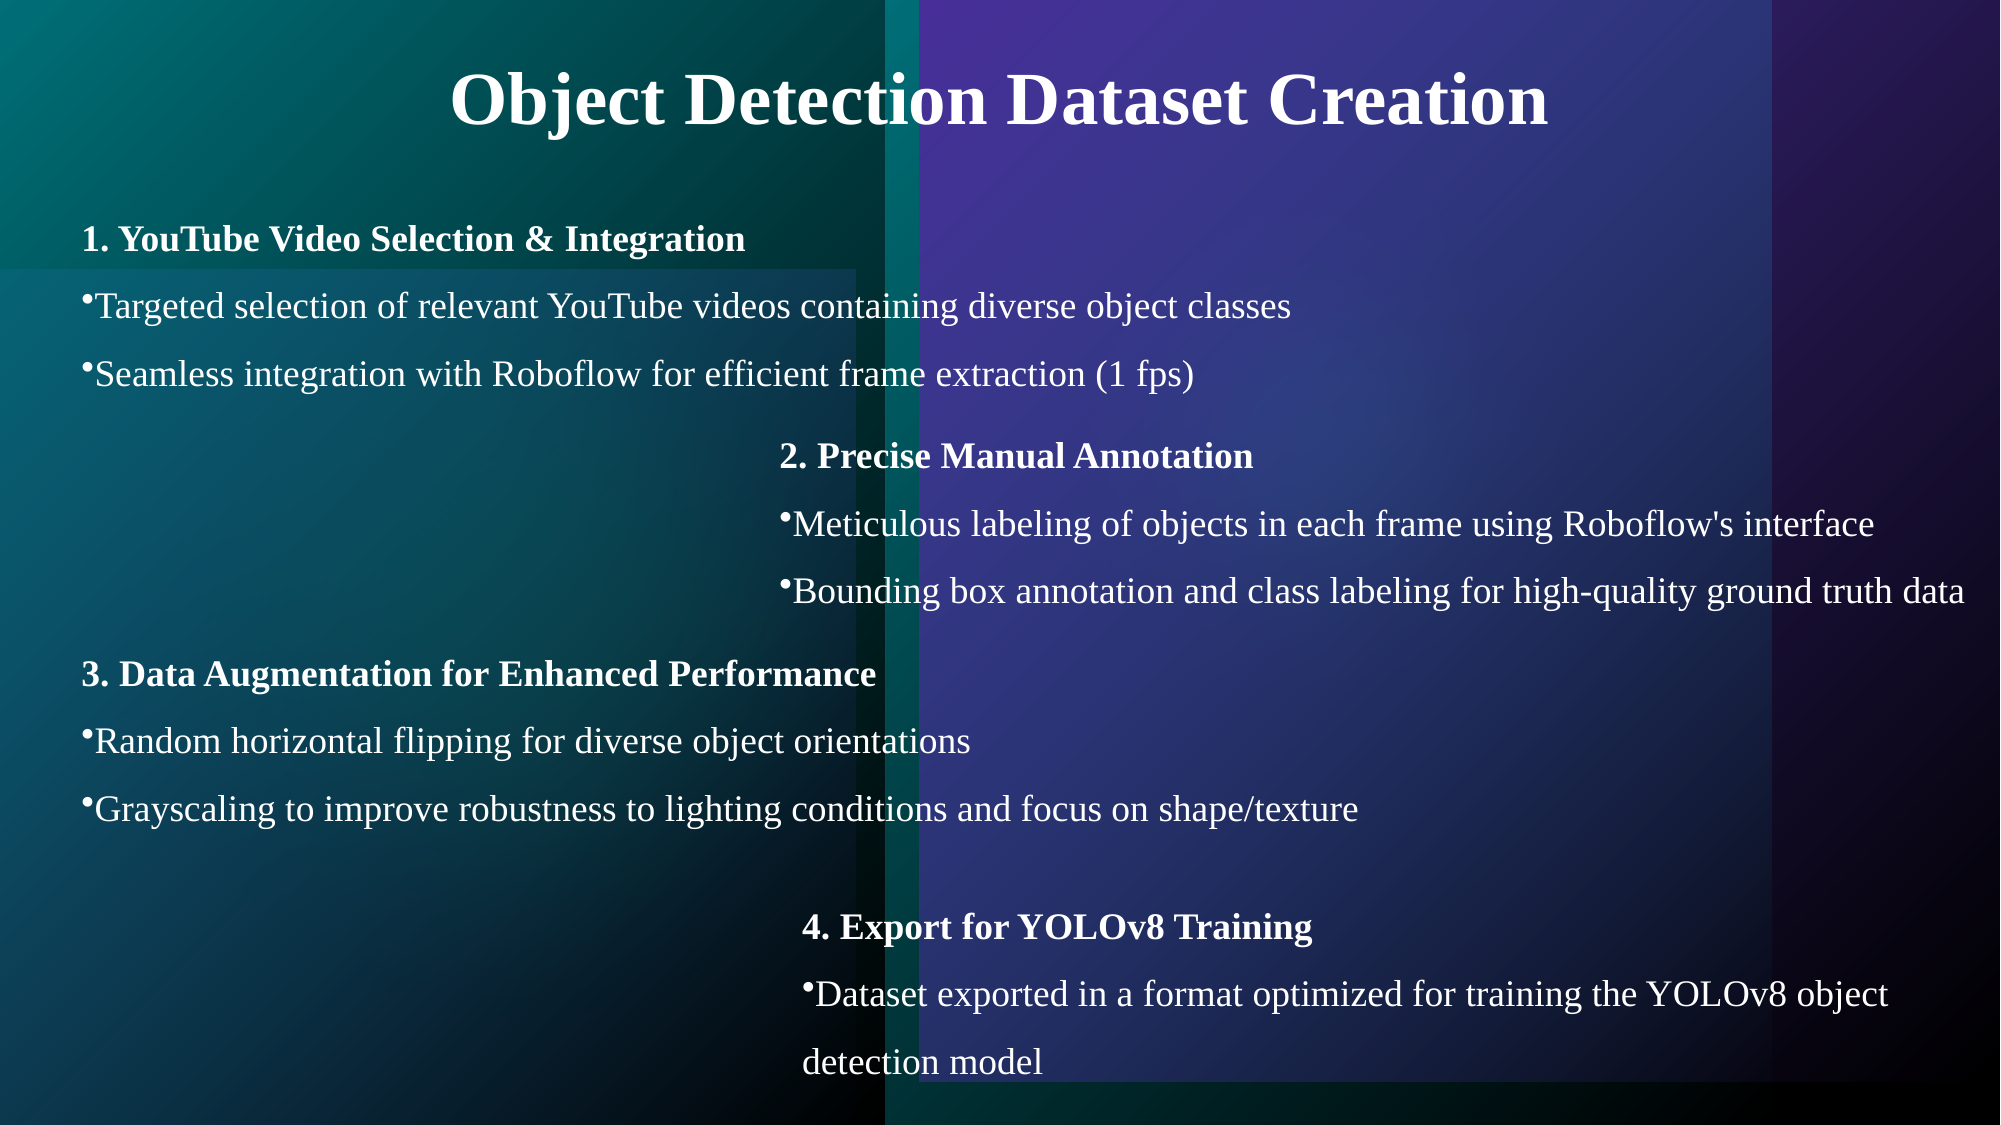

Object Detection Dataset Creation
1. YouTube Video Selection & Integration
Targeted selection of relevant YouTube videos containing diverse object classes
Seamless integration with Roboflow for efficient frame extraction (1 fps)
2. Precise Manual Annotation
Meticulous labeling of objects in each frame using Roboflow's interface
Bounding box annotation and class labeling for high-quality ground truth data
3. Data Augmentation for Enhanced Performance
Random horizontal flipping for diverse object orientations
Grayscaling to improve robustness to lighting conditions and focus on shape/texture
4. Export for YOLOv8 Training
Dataset exported in a format optimized for training the YOLOv8 object detection model